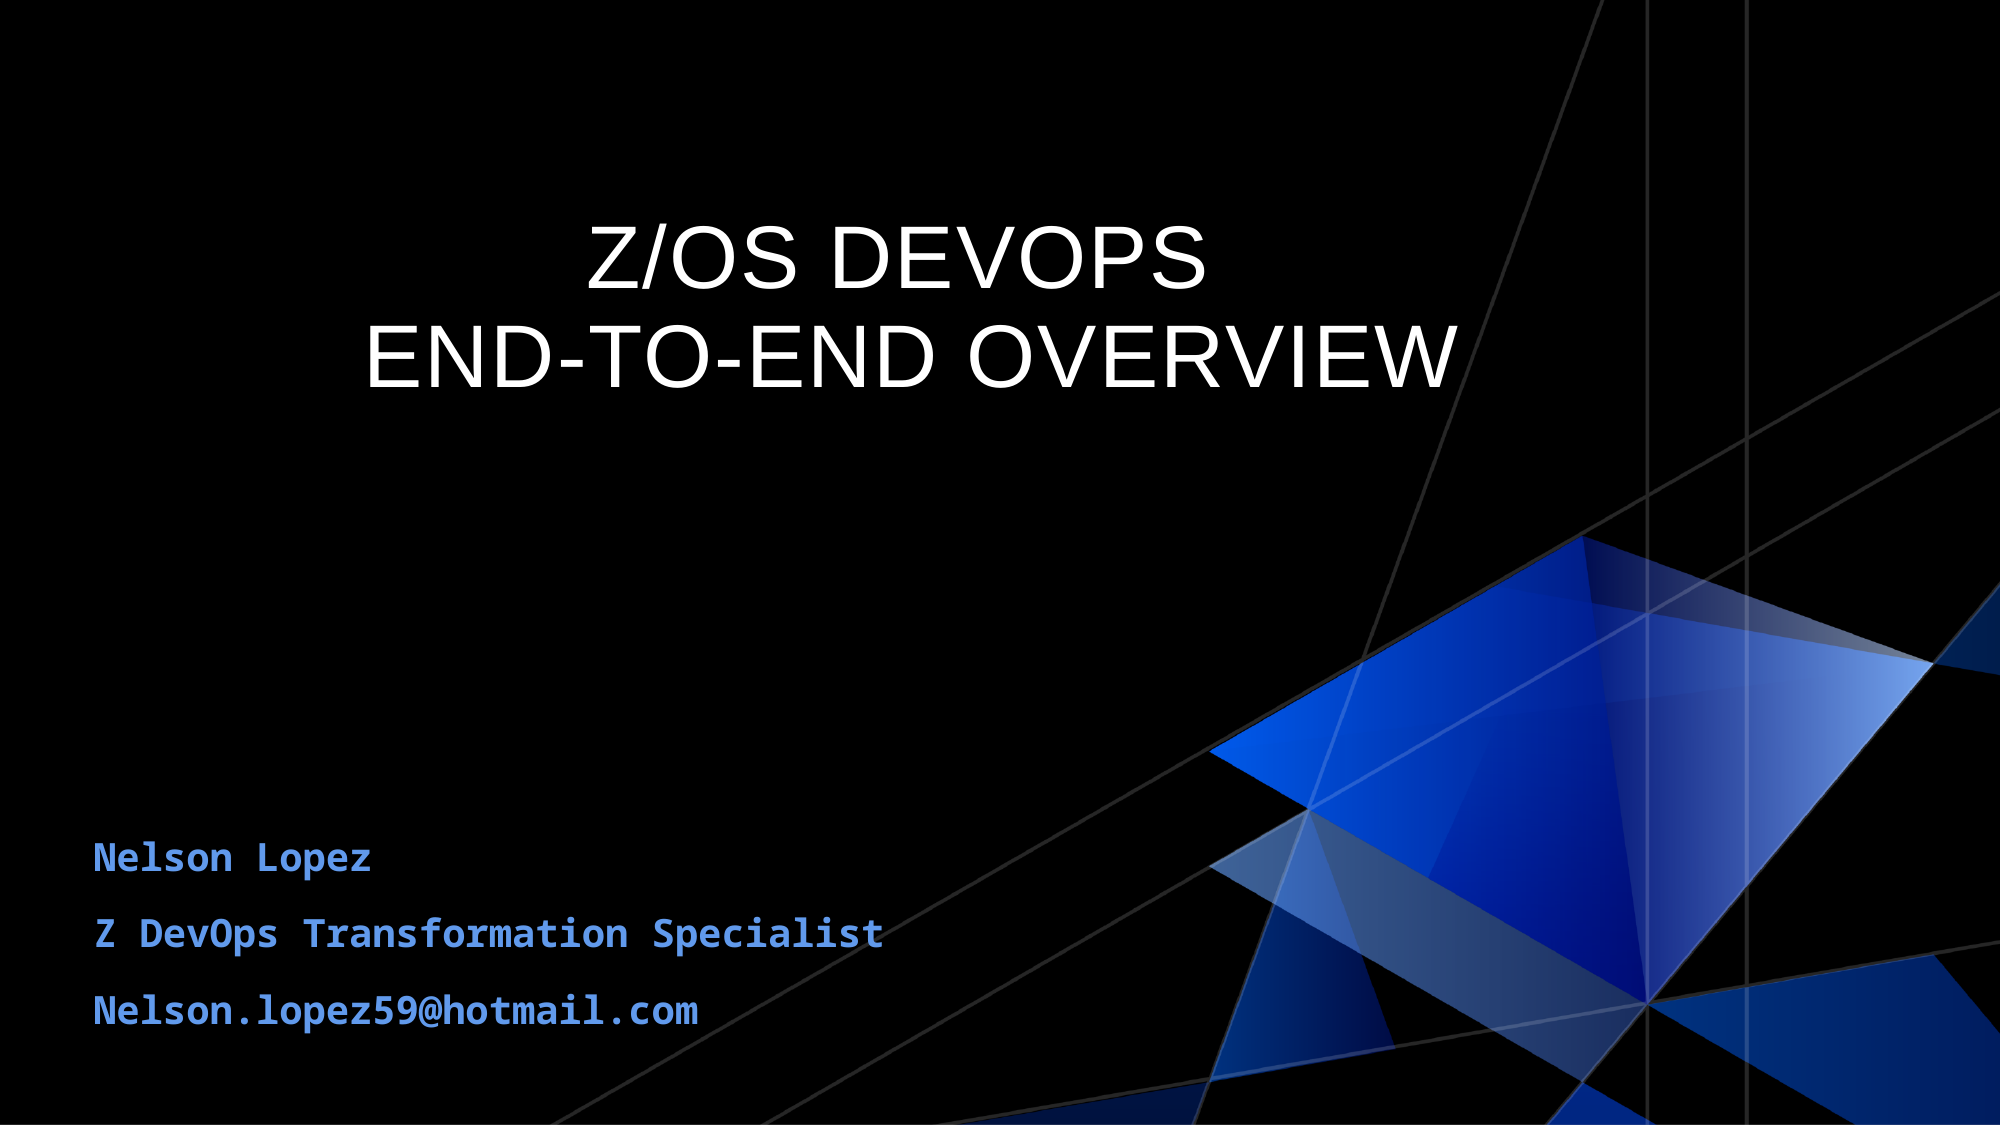

# z/OS DevOps End-to-End Overview
Nelson Lopez
Z DevOps Transformation Specialist
Nelson.lopez59@hotmail.com